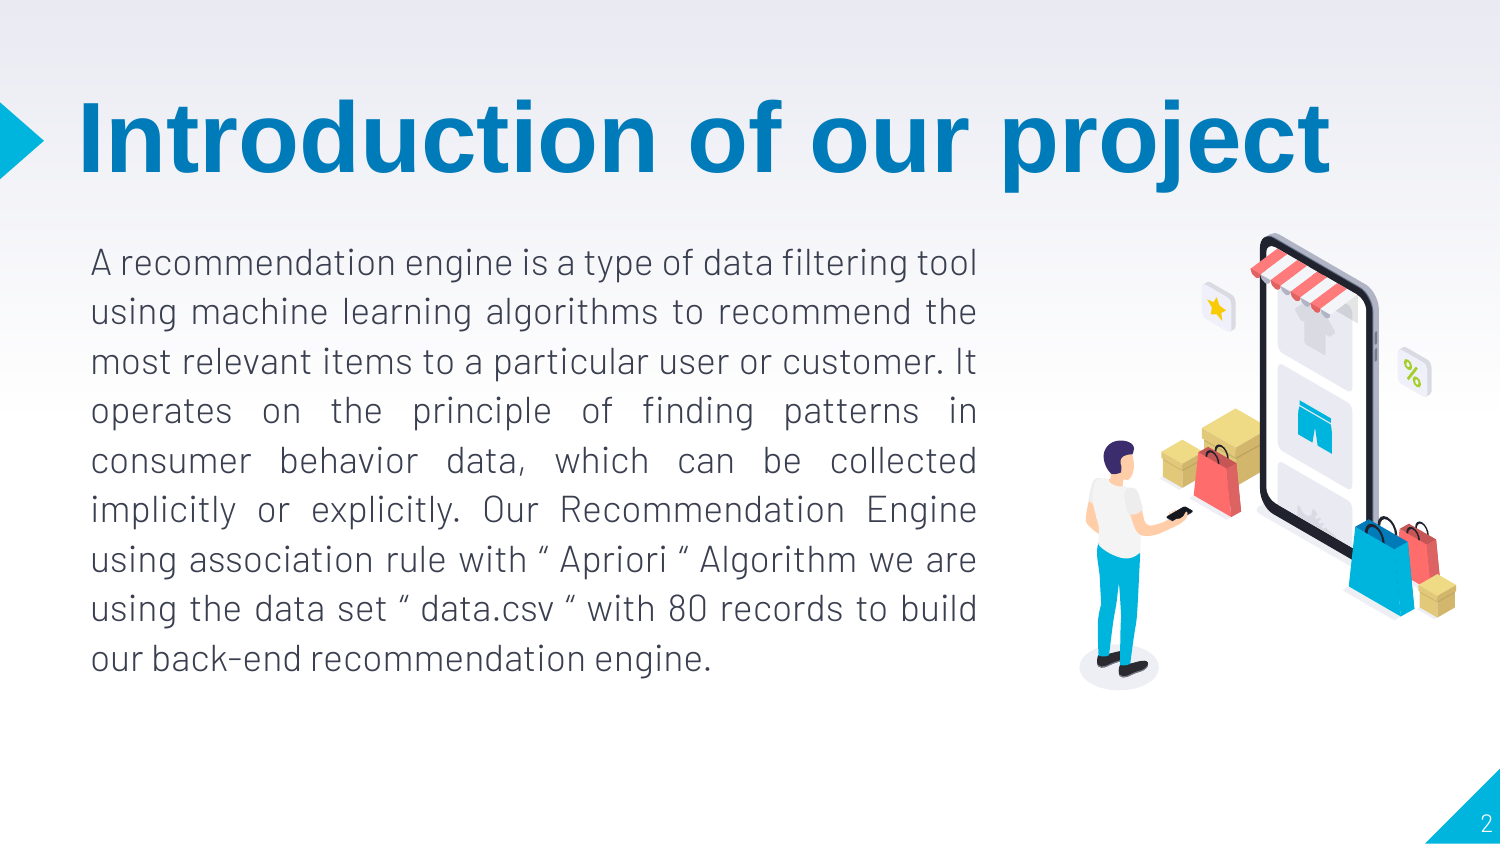

# Introduction of our project
A recommendation engine is a type of data filtering tool using machine learning algorithms to recommend the most relevant items to a particular user or customer. It operates on the principle of finding patterns in consumer behavior data, which can be collected implicitly or explicitly. Our Recommendation Engine using association rule with “ Apriori “ Algorithm we are using the data set “ data.csv “ with 80 records to build our back-end recommendation engine.

2